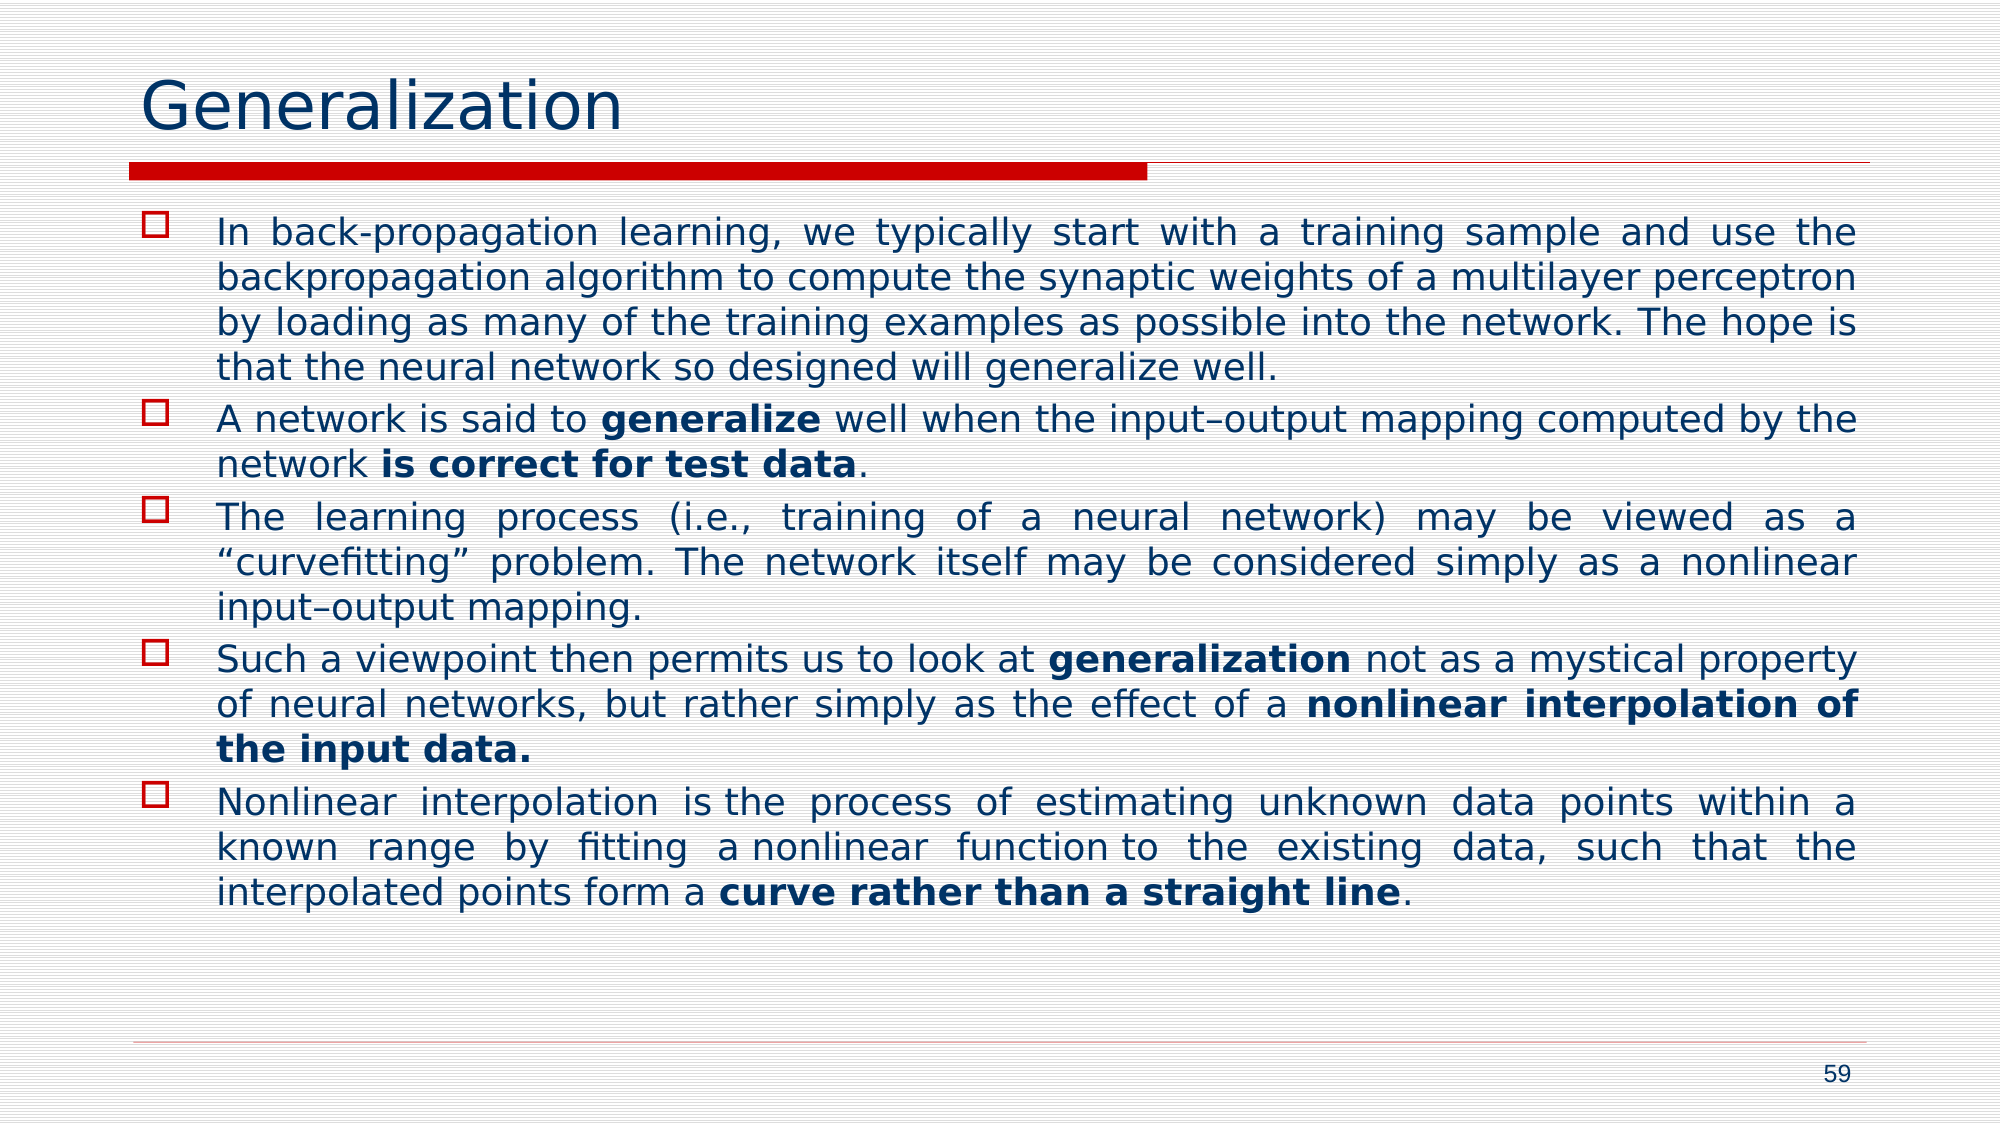

# Generalization
In back-propagation learning, we typically start with a training sample and use the backpropagation algorithm to compute the synaptic weights of a multilayer perceptron by loading as many of the training examples as possible into the network. The hope is that the neural network so designed will generalize well.
A network is said to generalize well when the input–output mapping computed by the network is correct for test data.
The learning process (i.e., training of a neural network) may be viewed as a “curvefitting” problem. The network itself may be considered simply as a nonlinear input–output mapping.
Such a viewpoint then permits us to look at generalization not as a mystical property of neural networks, but rather simply as the effect of a nonlinear interpolation of the input data.
Nonlinear interpolation is the process of estimating unknown data points within a known range by fitting a nonlinear function to the existing data, such that the interpolated points form a curve rather than a straight line.

59